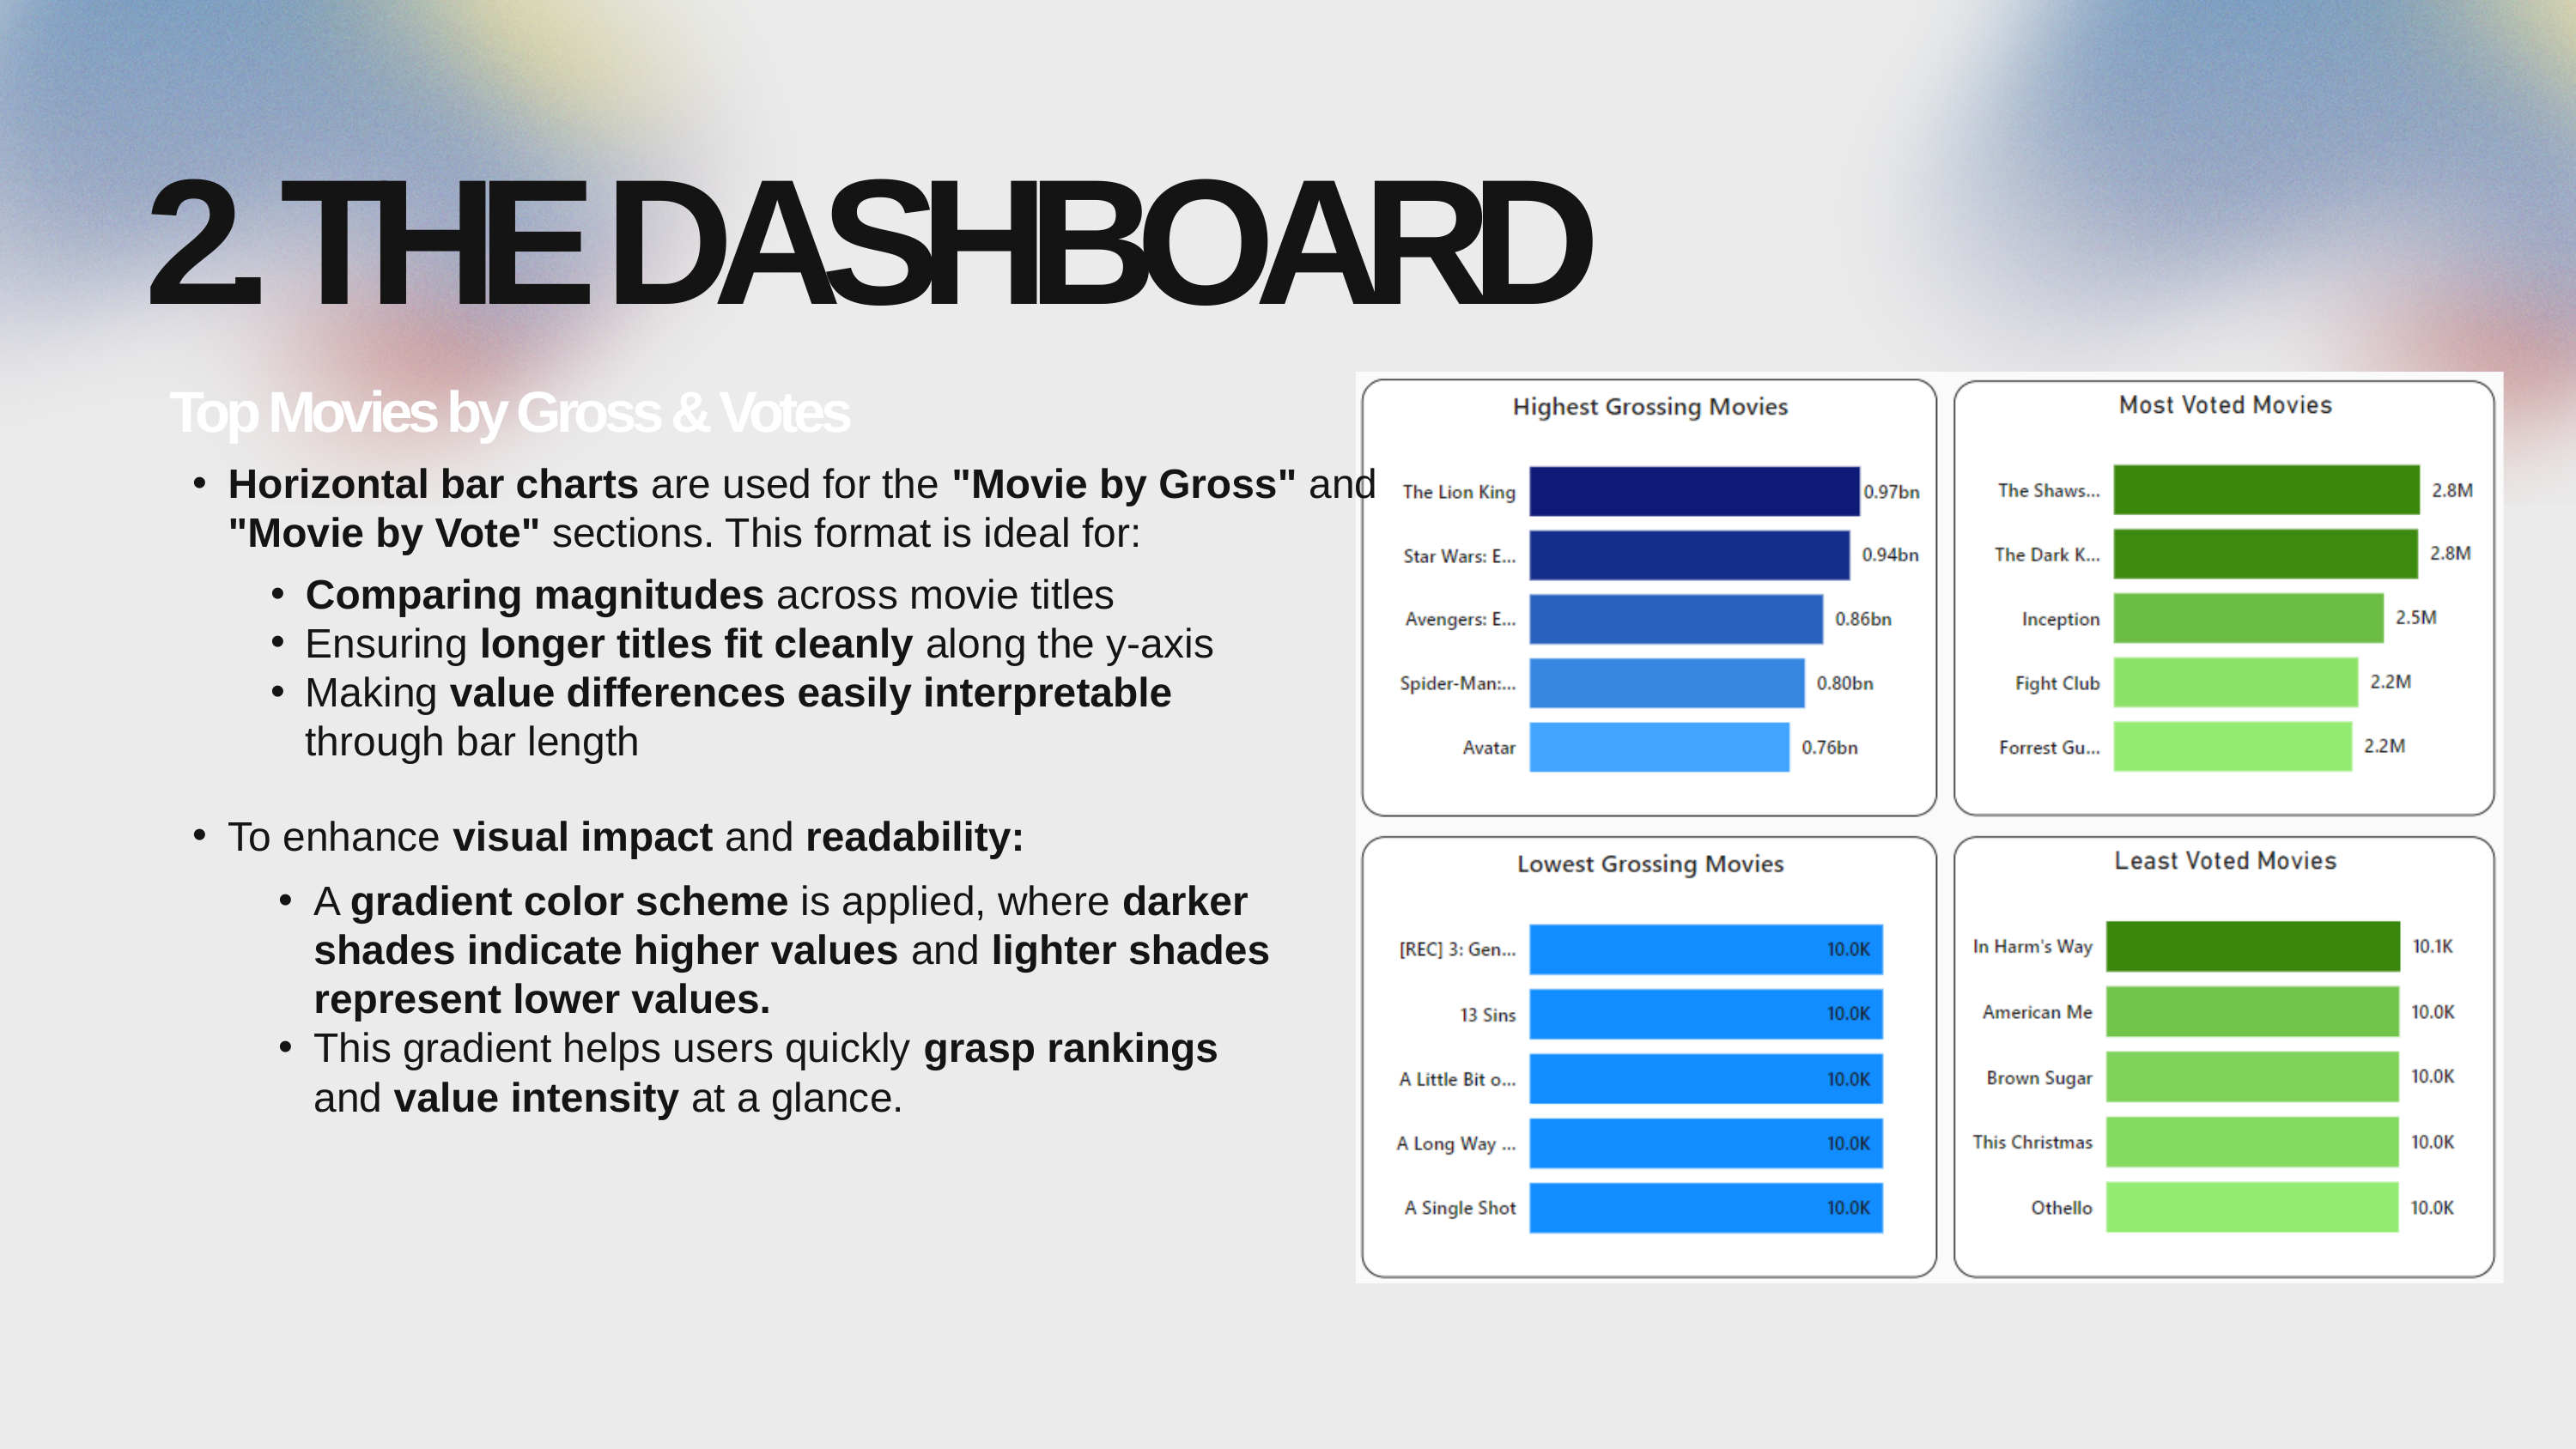

2. THE DASHBOARD
Top Movies by Gross & Votes

Horizontal bar charts are used for the "Movie by Gross" and "Movie by Vote" sections. This format is ideal for:
Comparing magnitudes across movie titles
Ensuring longer titles fit cleanly along the y-axis
Making value differences easily interpretable through bar length
To enhance visual impact and readability:
A gradient color scheme is applied, where darker shades indicate higher values and lighter shades represent lower values.
This gradient helps users quickly grasp rankings and value intensity at a glance.